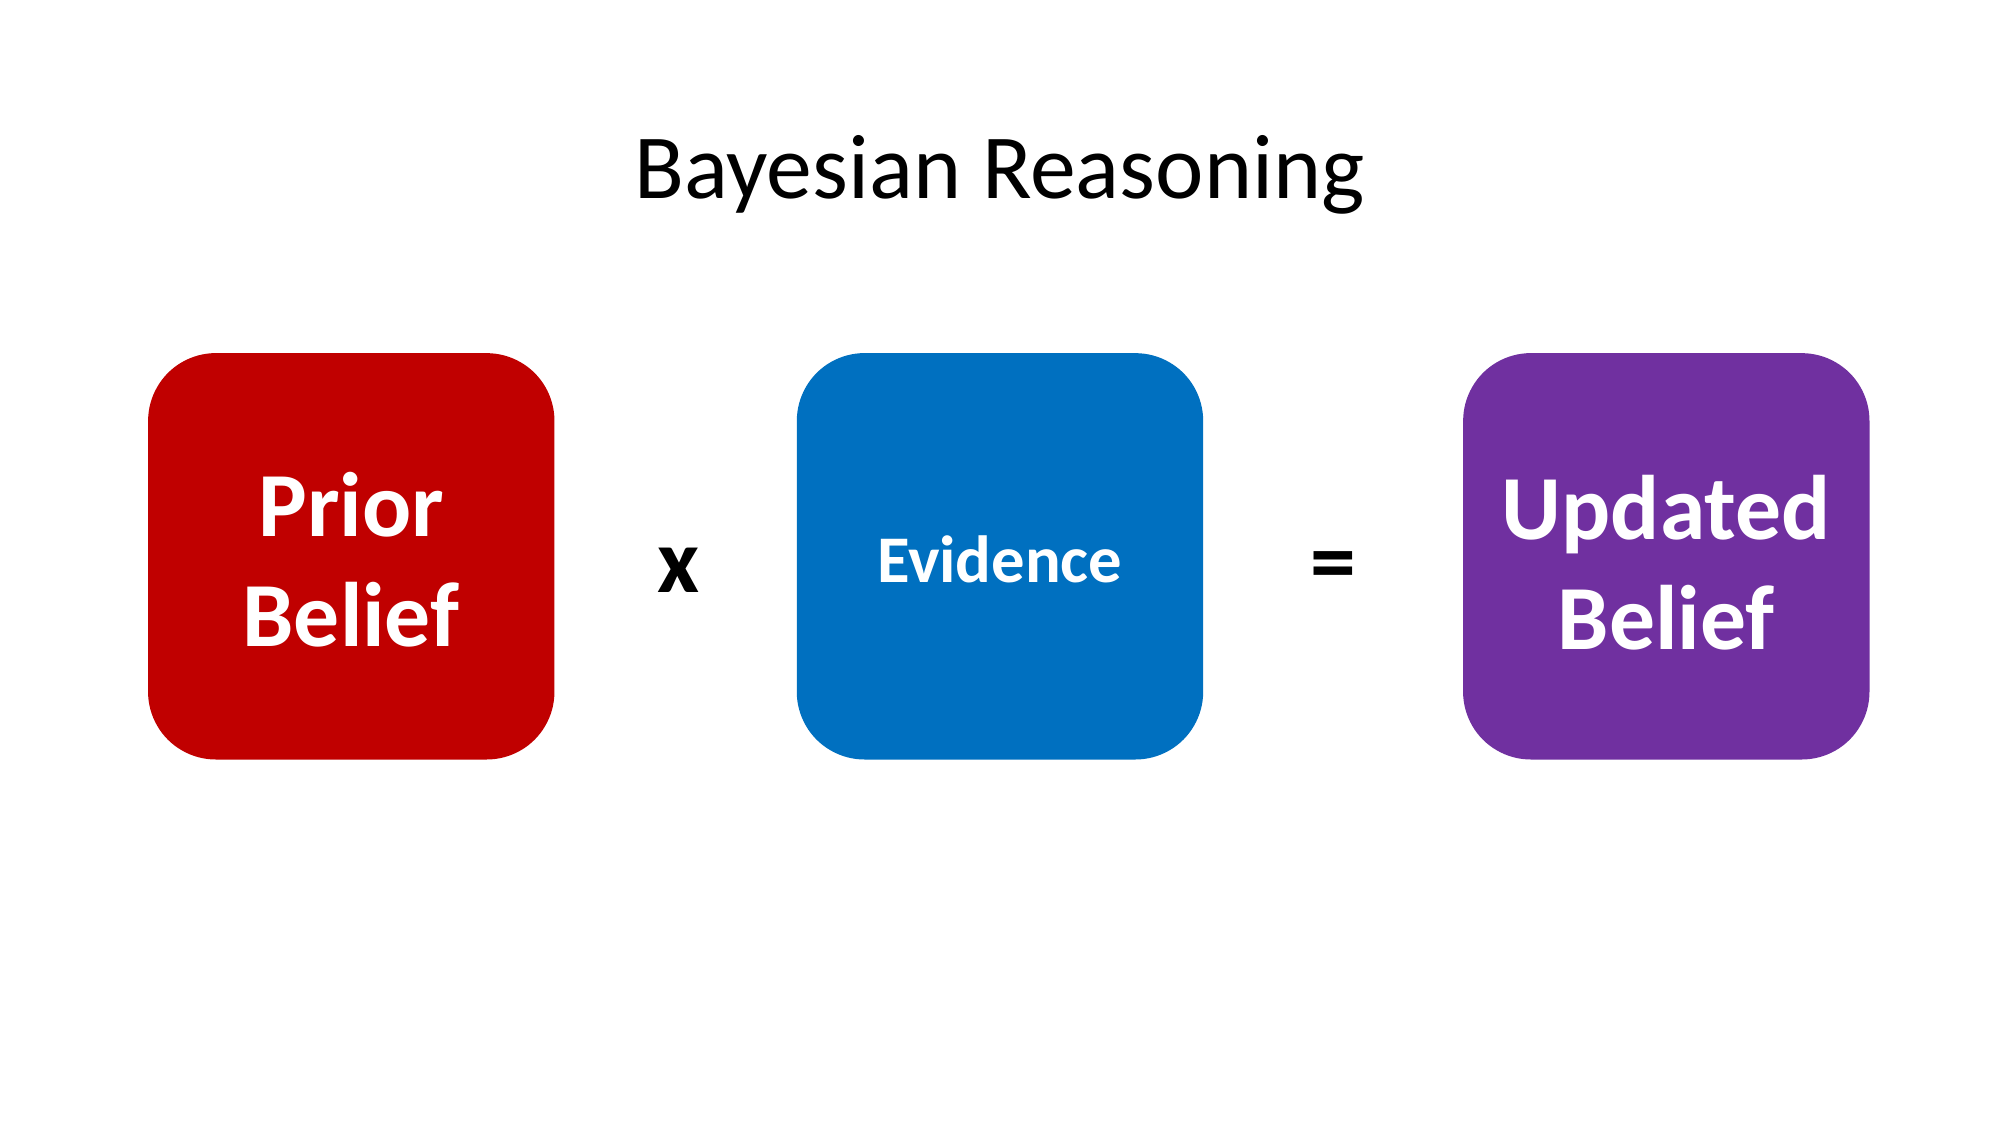

# Bayesian Reasoning

Prior
Belief
Updated
Belief
=
x
Evidence